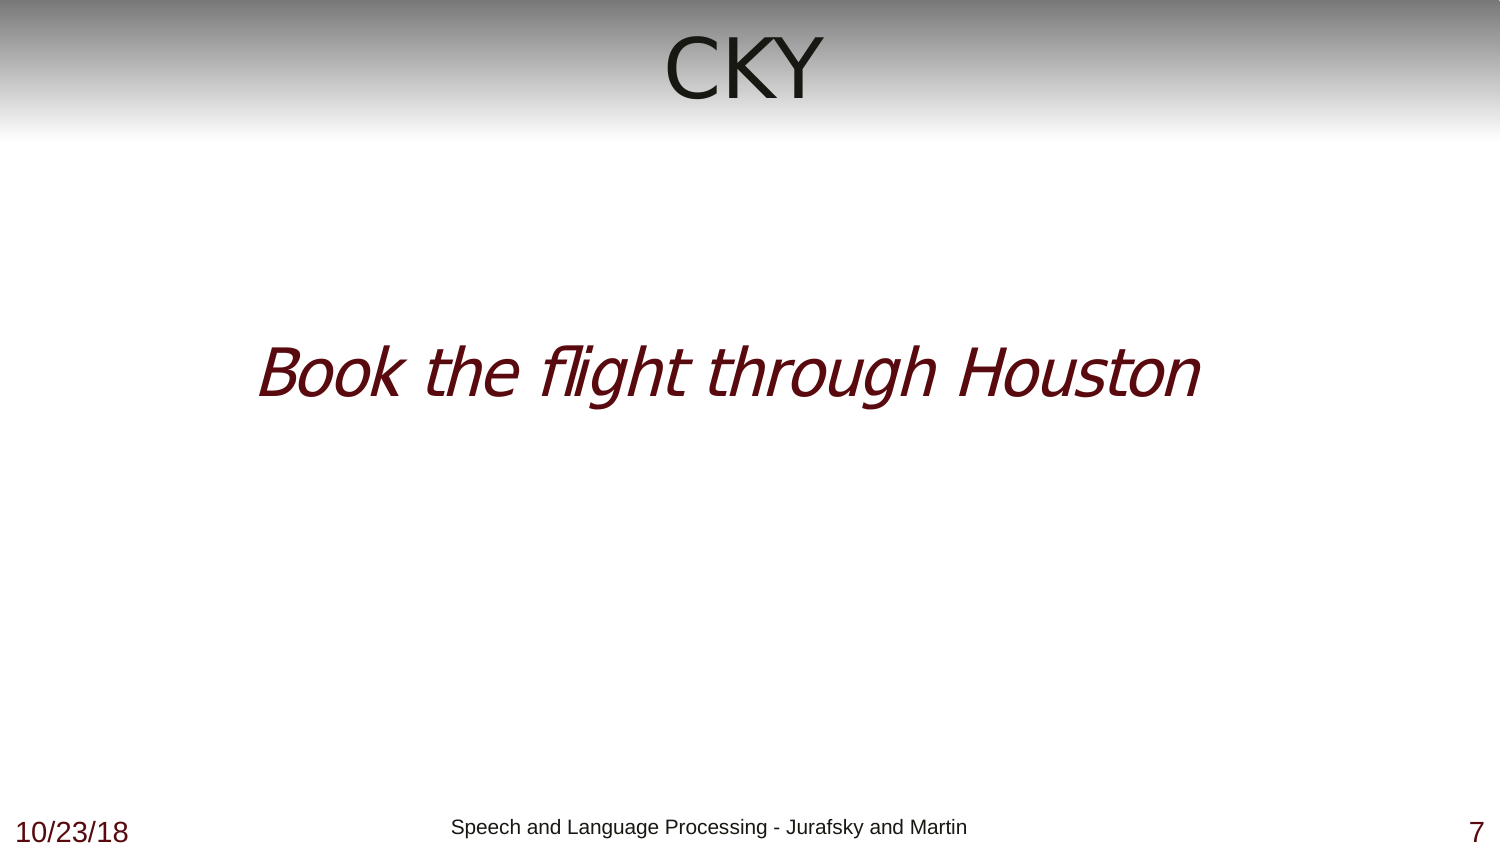

# CKY
Book the flight through Houston
10/23/18
                                         Speech and Language Processing - Jurafsky and Martin
7